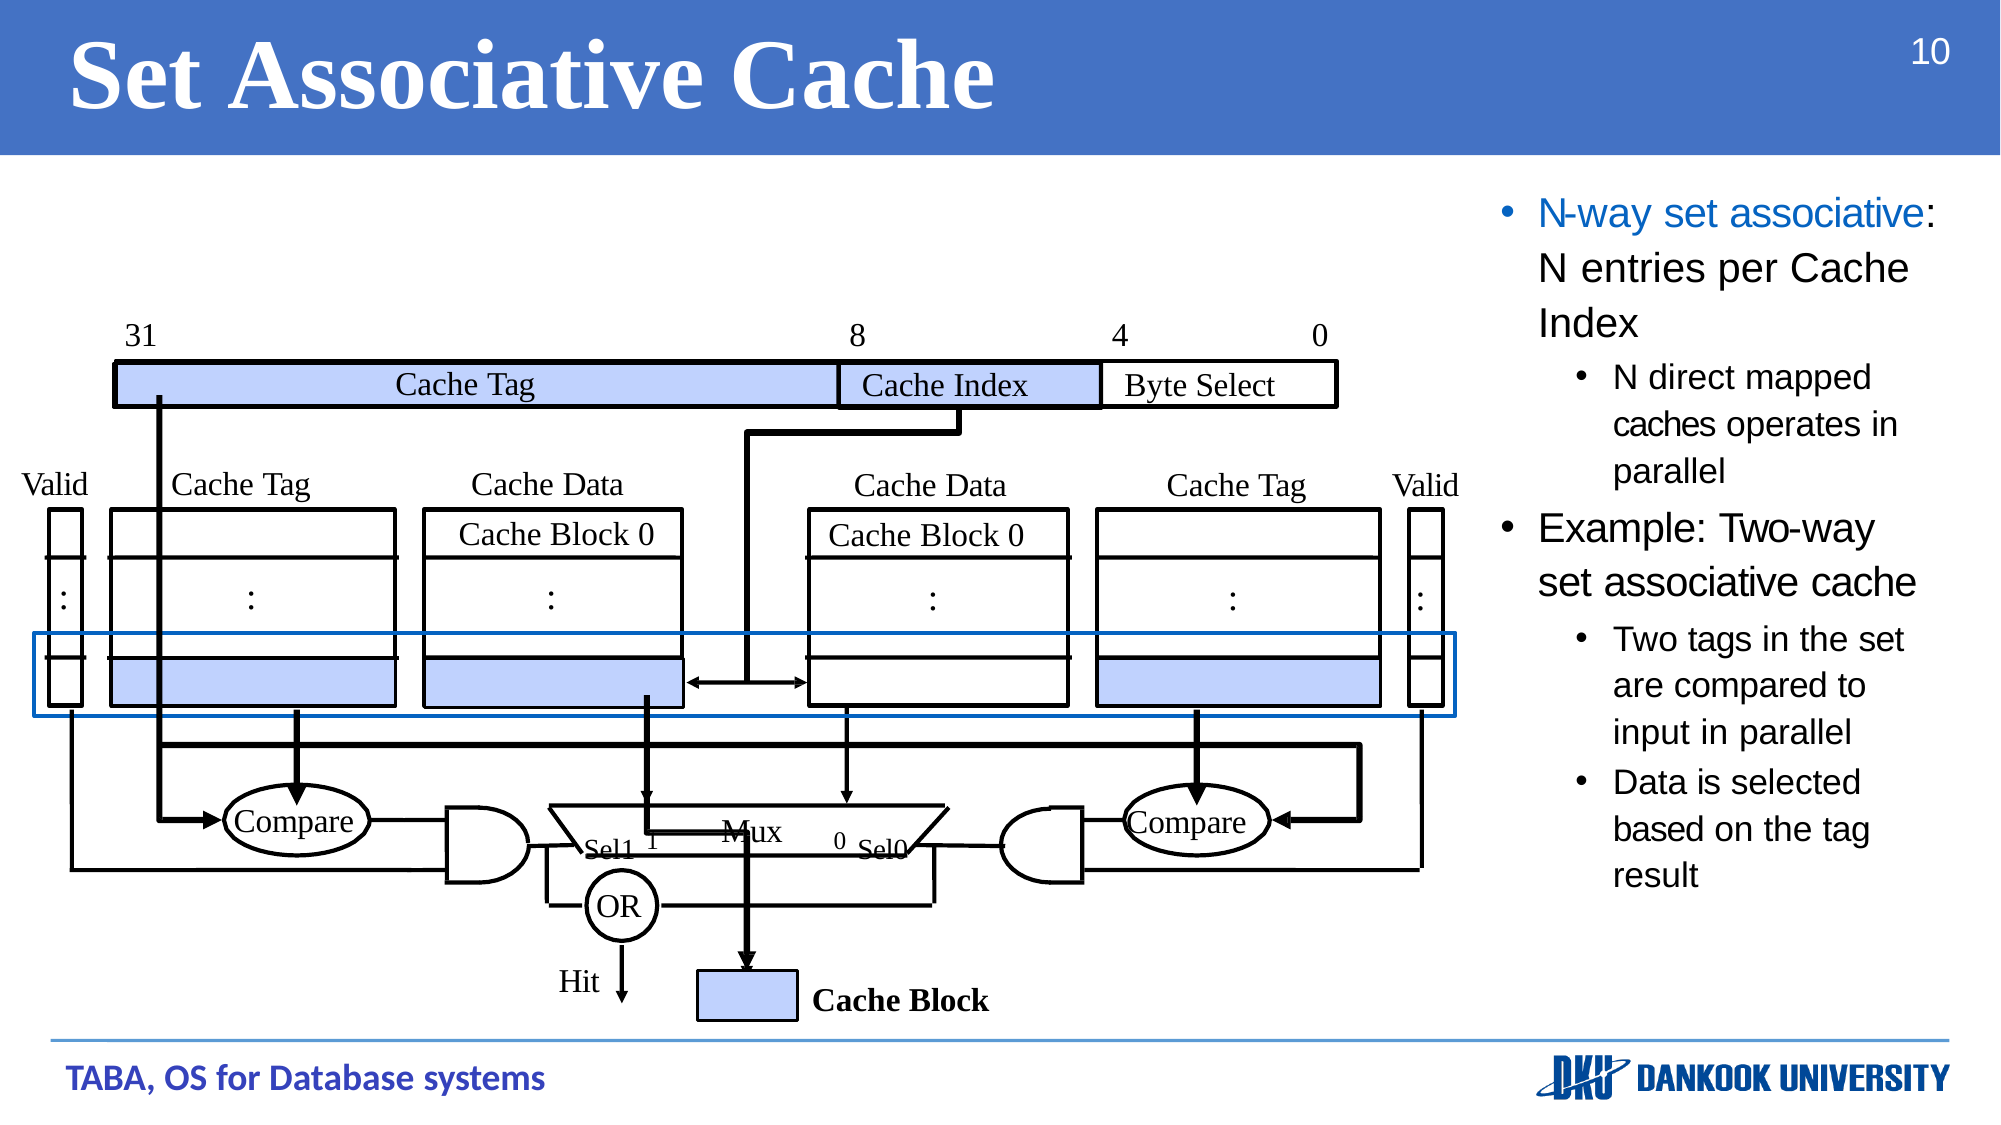

# Set Associative Cache
10
N-way set associative: N entries per Cache Index
N direct mapped caches operates in parallel
31
8
4
0

Cache Tag
Cache Index
Byte Select

Valid
Cache Tag
Cache Data
Cache Data
Cache Tag
Valid
Example: Two-way set associative cache

Cache Block 0
Cache Block 0
:
:
:
:
:
:
Two tags in the set are compared to input in parallel
Data is selected based on the tag result

Compare
Compare
Mux
Sel1 1
0 Sel0

OR
Hit
Cache Block
TABA, OS for Database systems